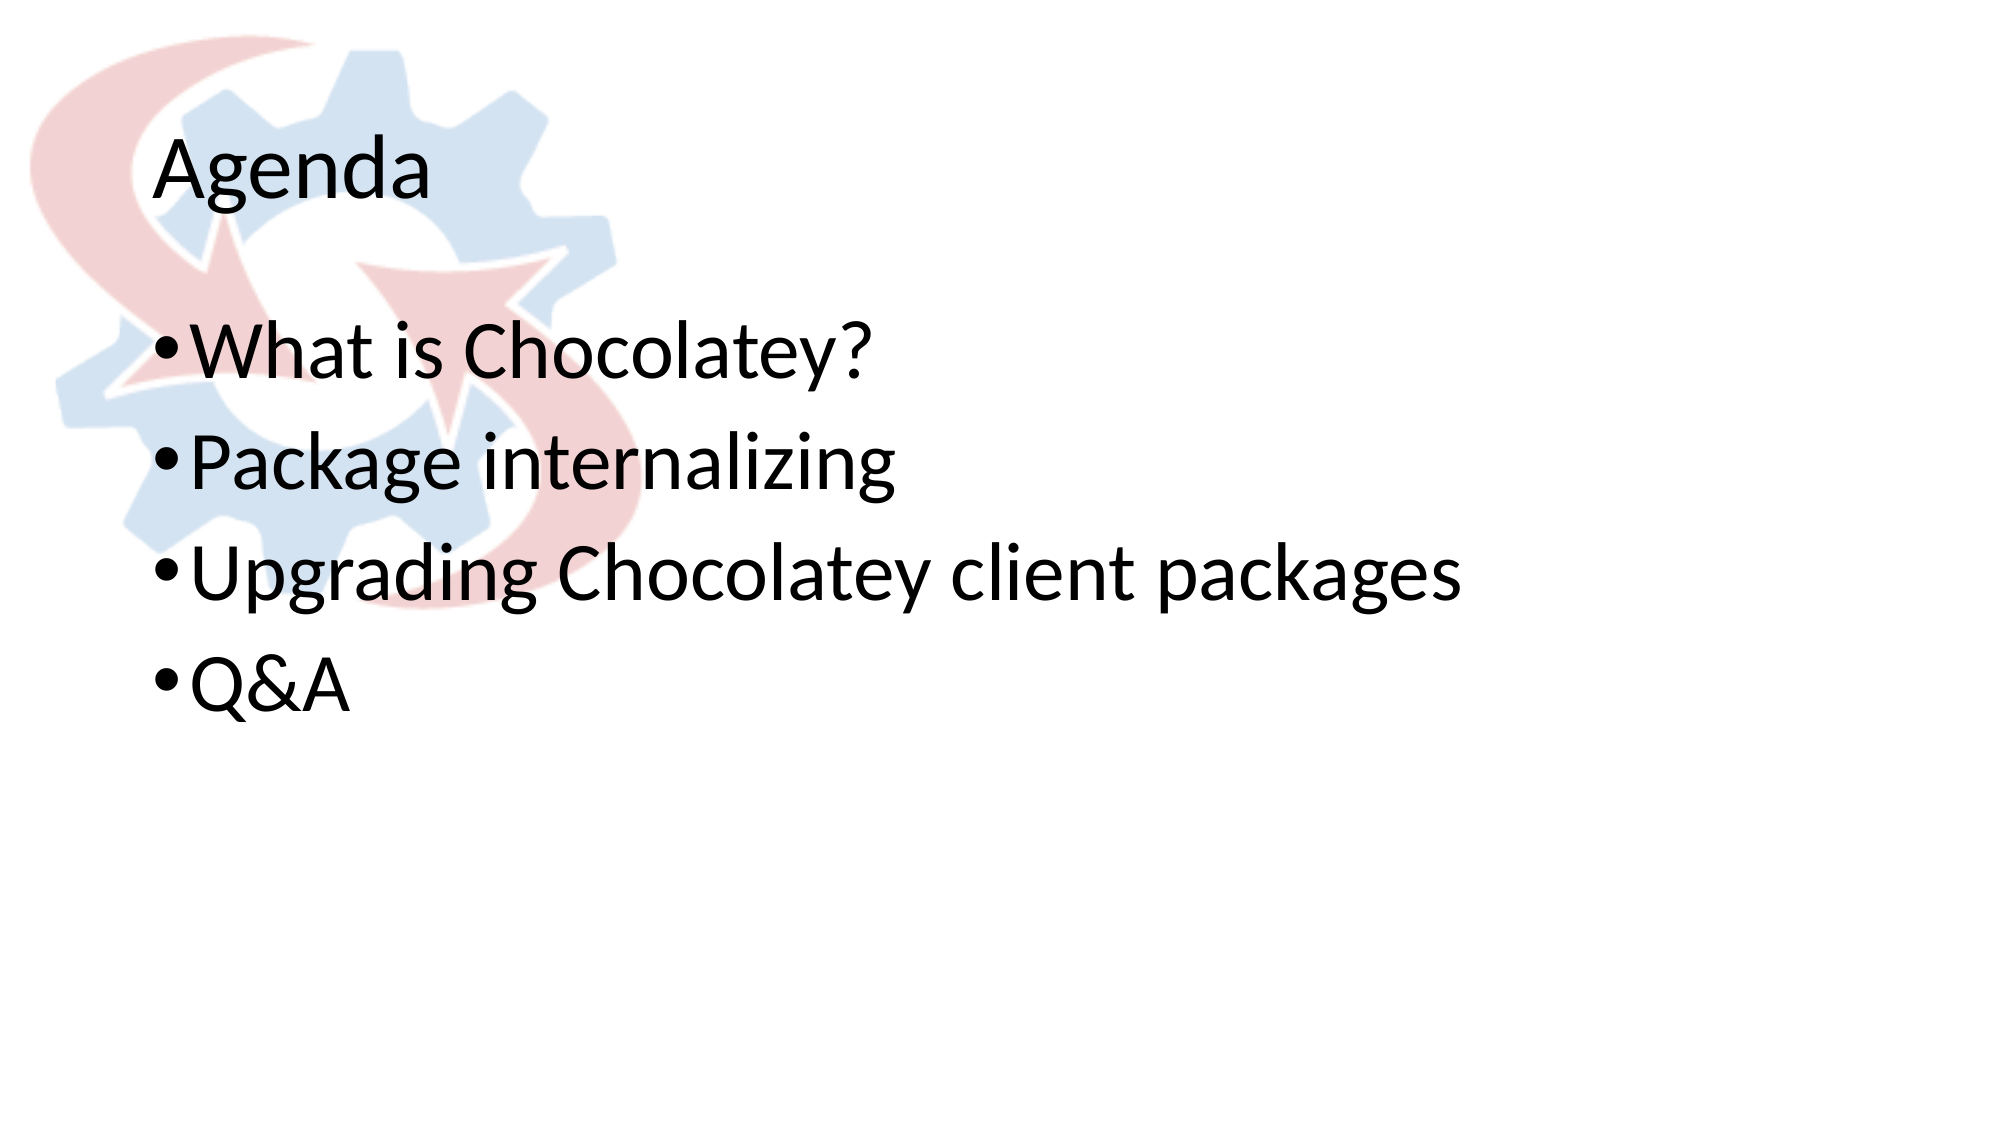

# Agenda
What is Chocolatey?
Package internalizing
Upgrading Chocolatey client packages
Q&A